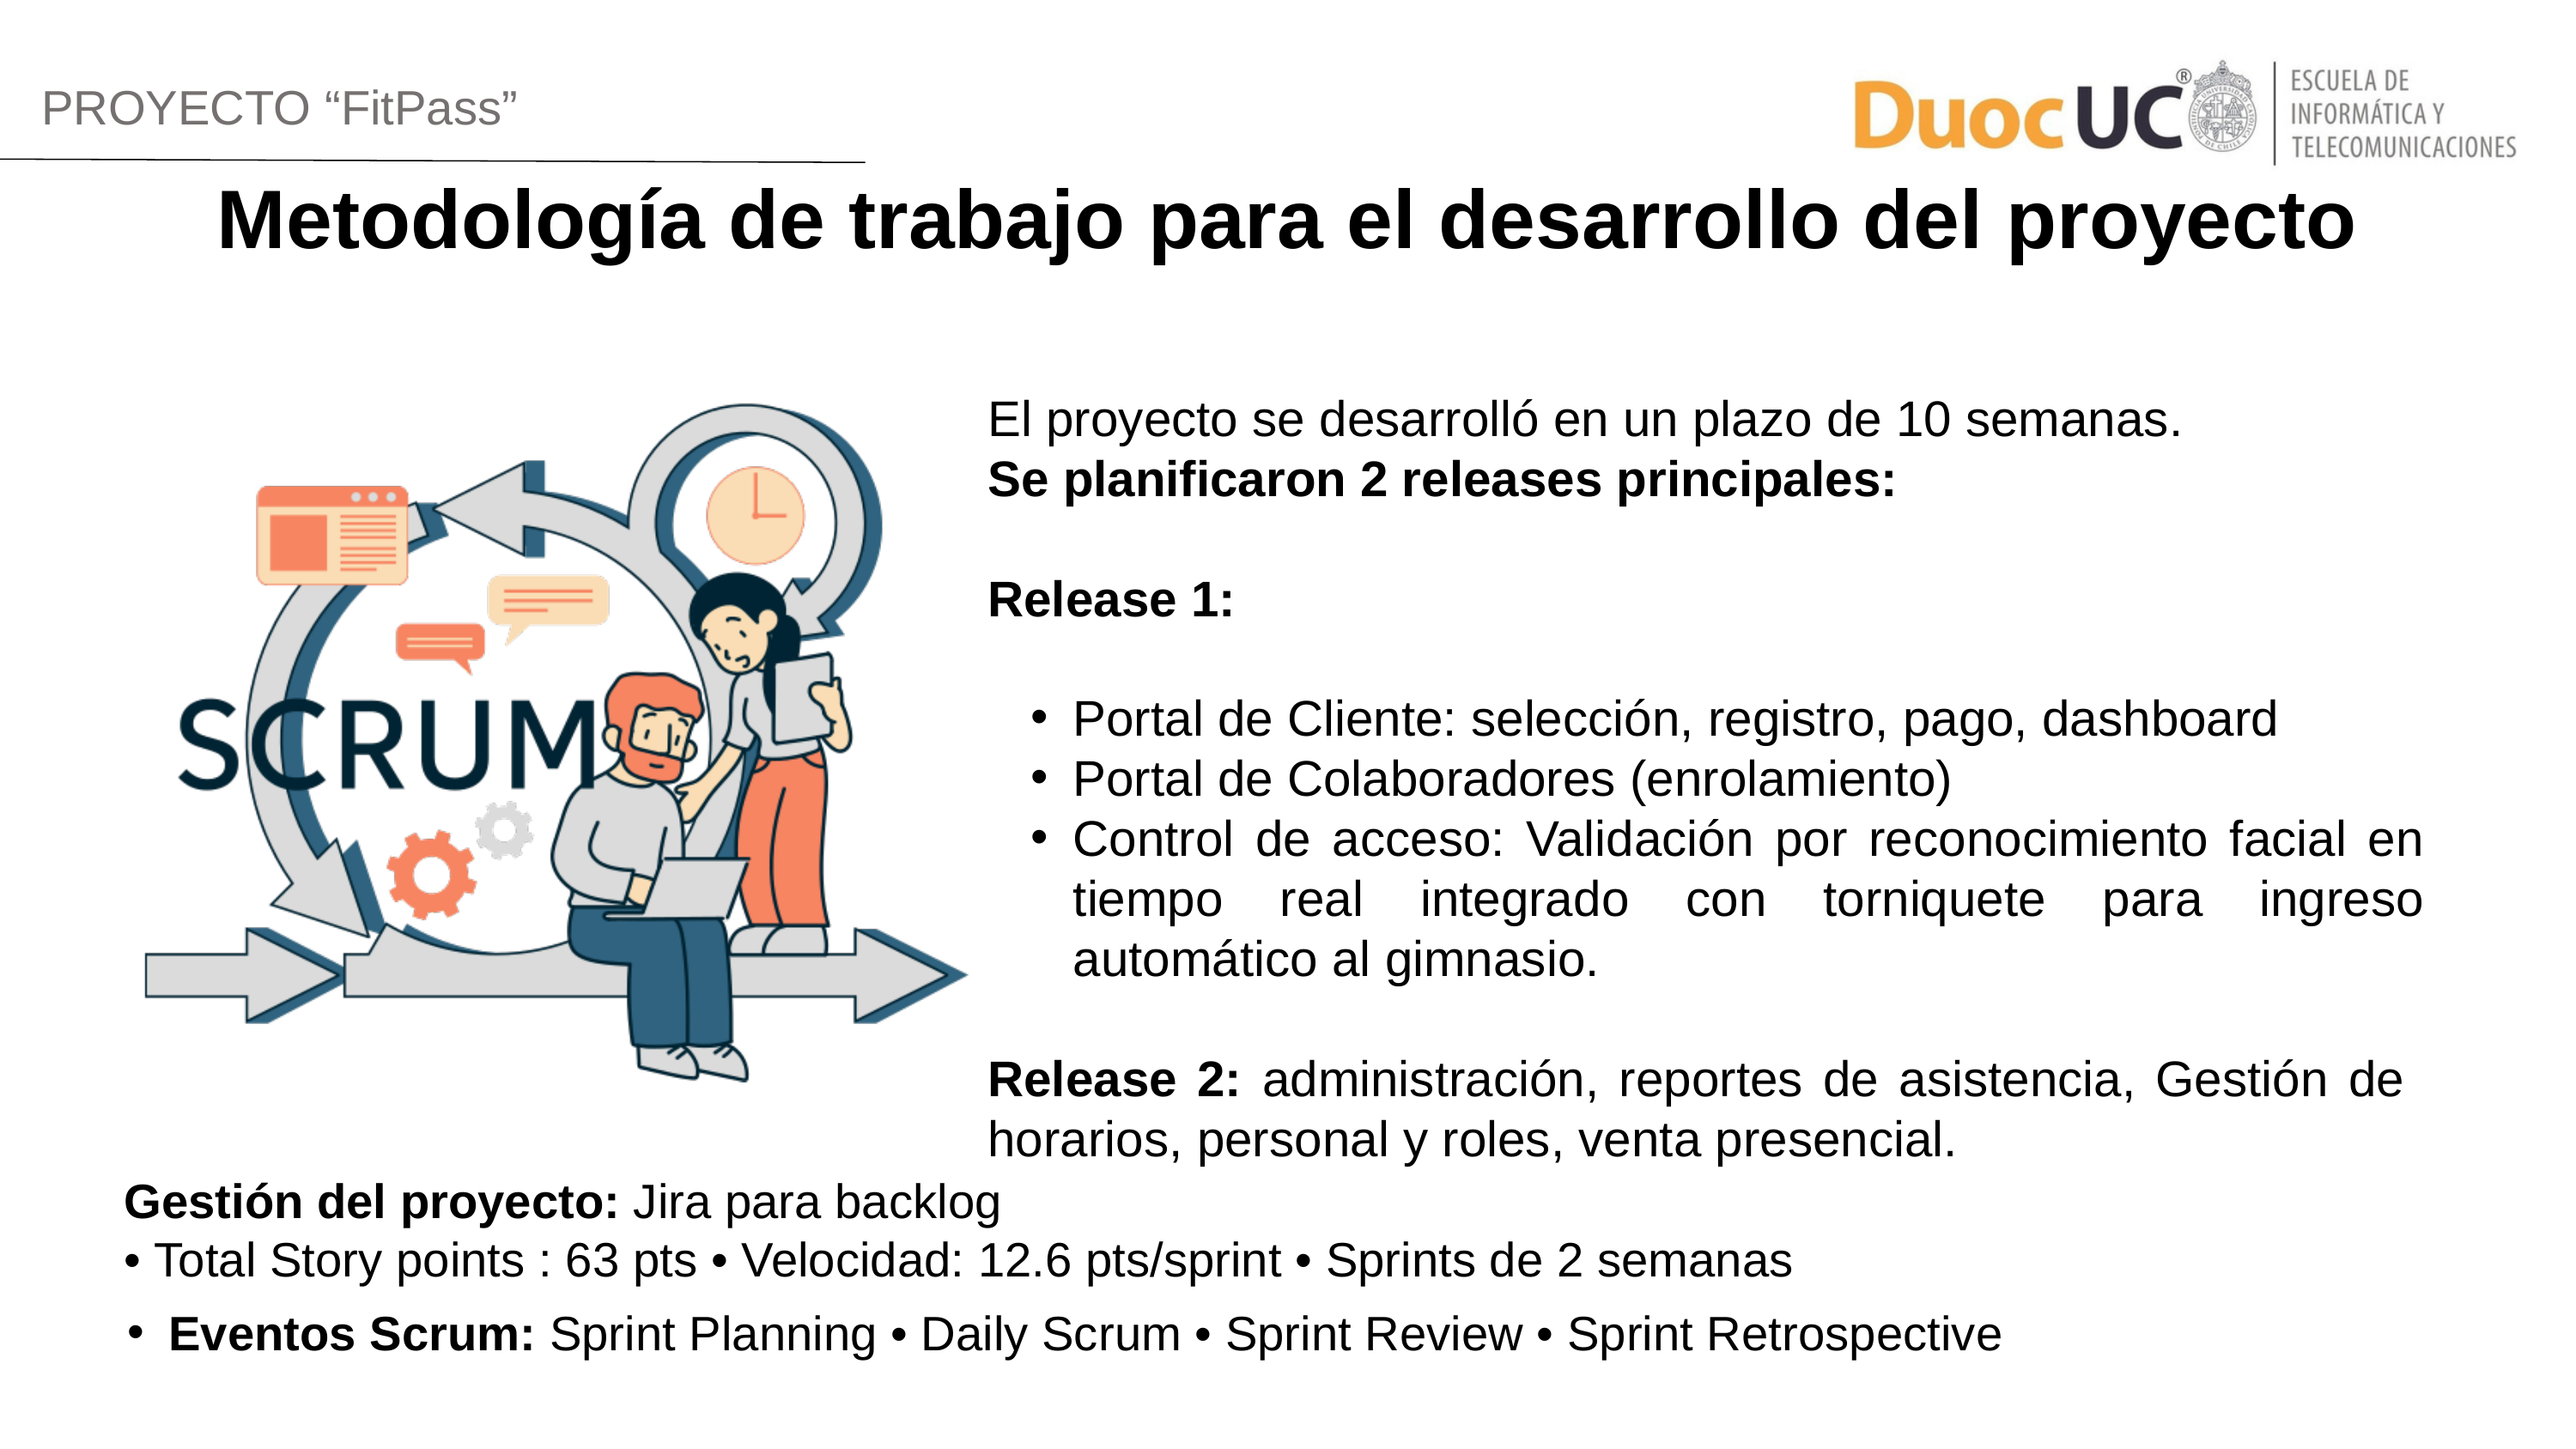

PROYECTO “FitPass”

Metodología de trabajo para el desarrollo del proyecto
El proyecto se desarrolló en un plazo de 10 semanas.
Se planificaron 2 releases principales:

Release 1:

Portal de Cliente: selección, registro, pago, dashboard
Portal de Colaboradores (enrolamiento)
Control de acceso: Validación por reconocimiento facial en tiempo real integrado con torniquete para ingreso automático al gimnasio.

Release 2: administración, reportes de asistencia, Gestión de  horarios, personal y roles, venta presencial.

Gestión del proyecto: Jira para backlog
• Total Story points : 63 pts • Velocidad: 12.6 pts/sprint • Sprints de 2 semanas
Eventos Scrum: Sprint Planning • Daily Scrum • Sprint Review • Sprint Retrospective